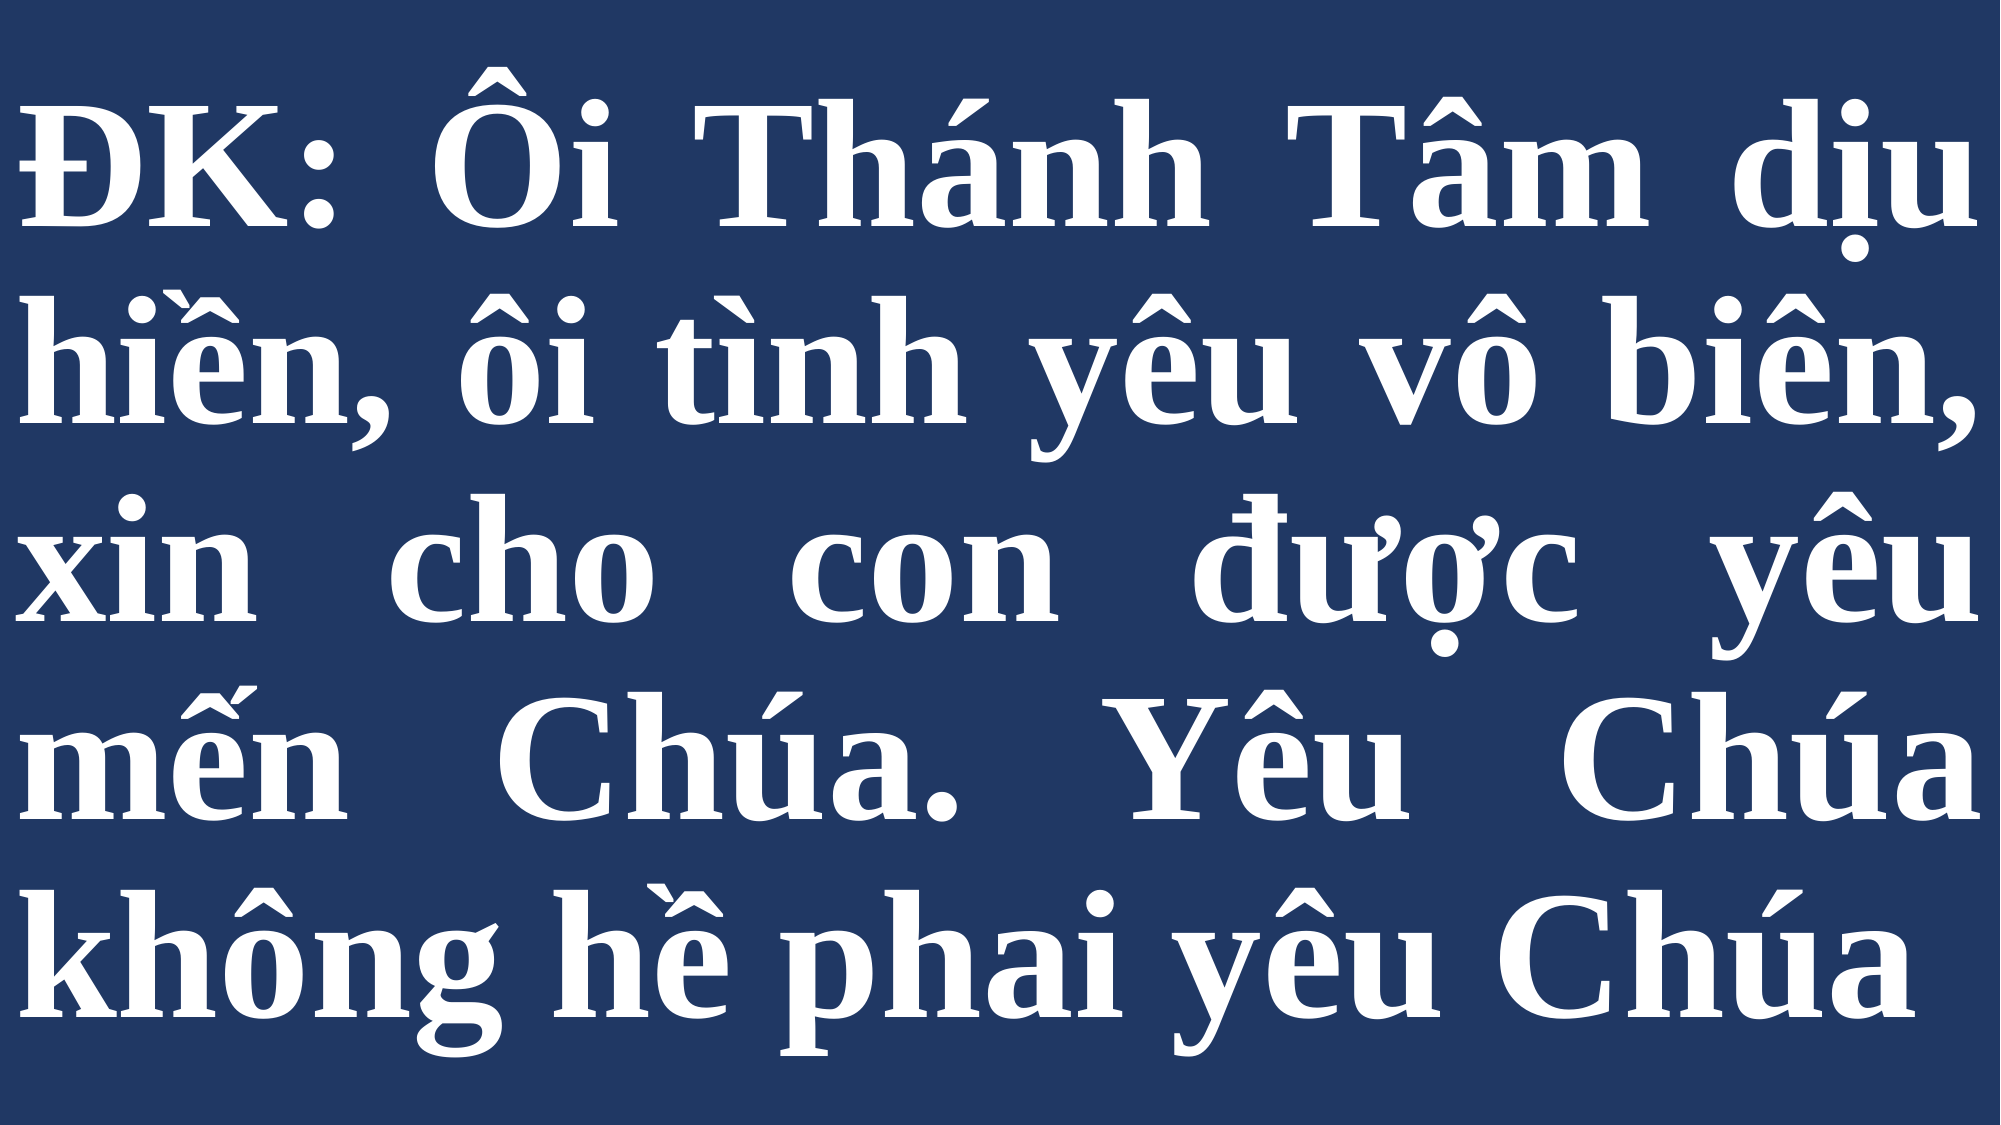

# ĐK: Ôi Thánh Tâm dịu hiền, ôi tình yêu vô biên, xin cho con được yêu mến Chúa. Yêu Chúa không hề phai yêu Chúa